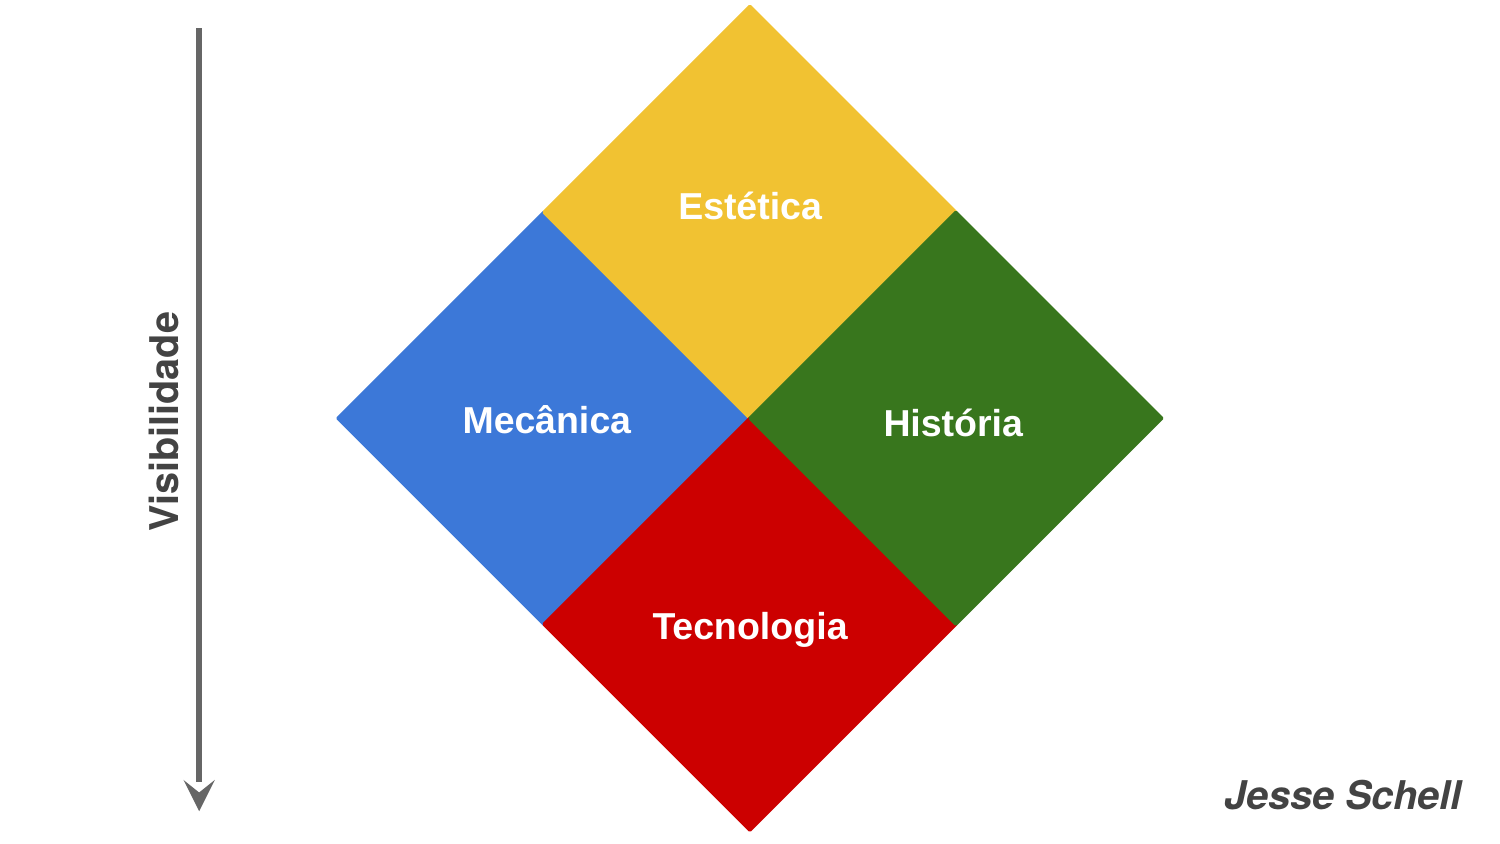

Estética

Mecânica
Visibilidade
História

Tecnologia
Jesse Schell